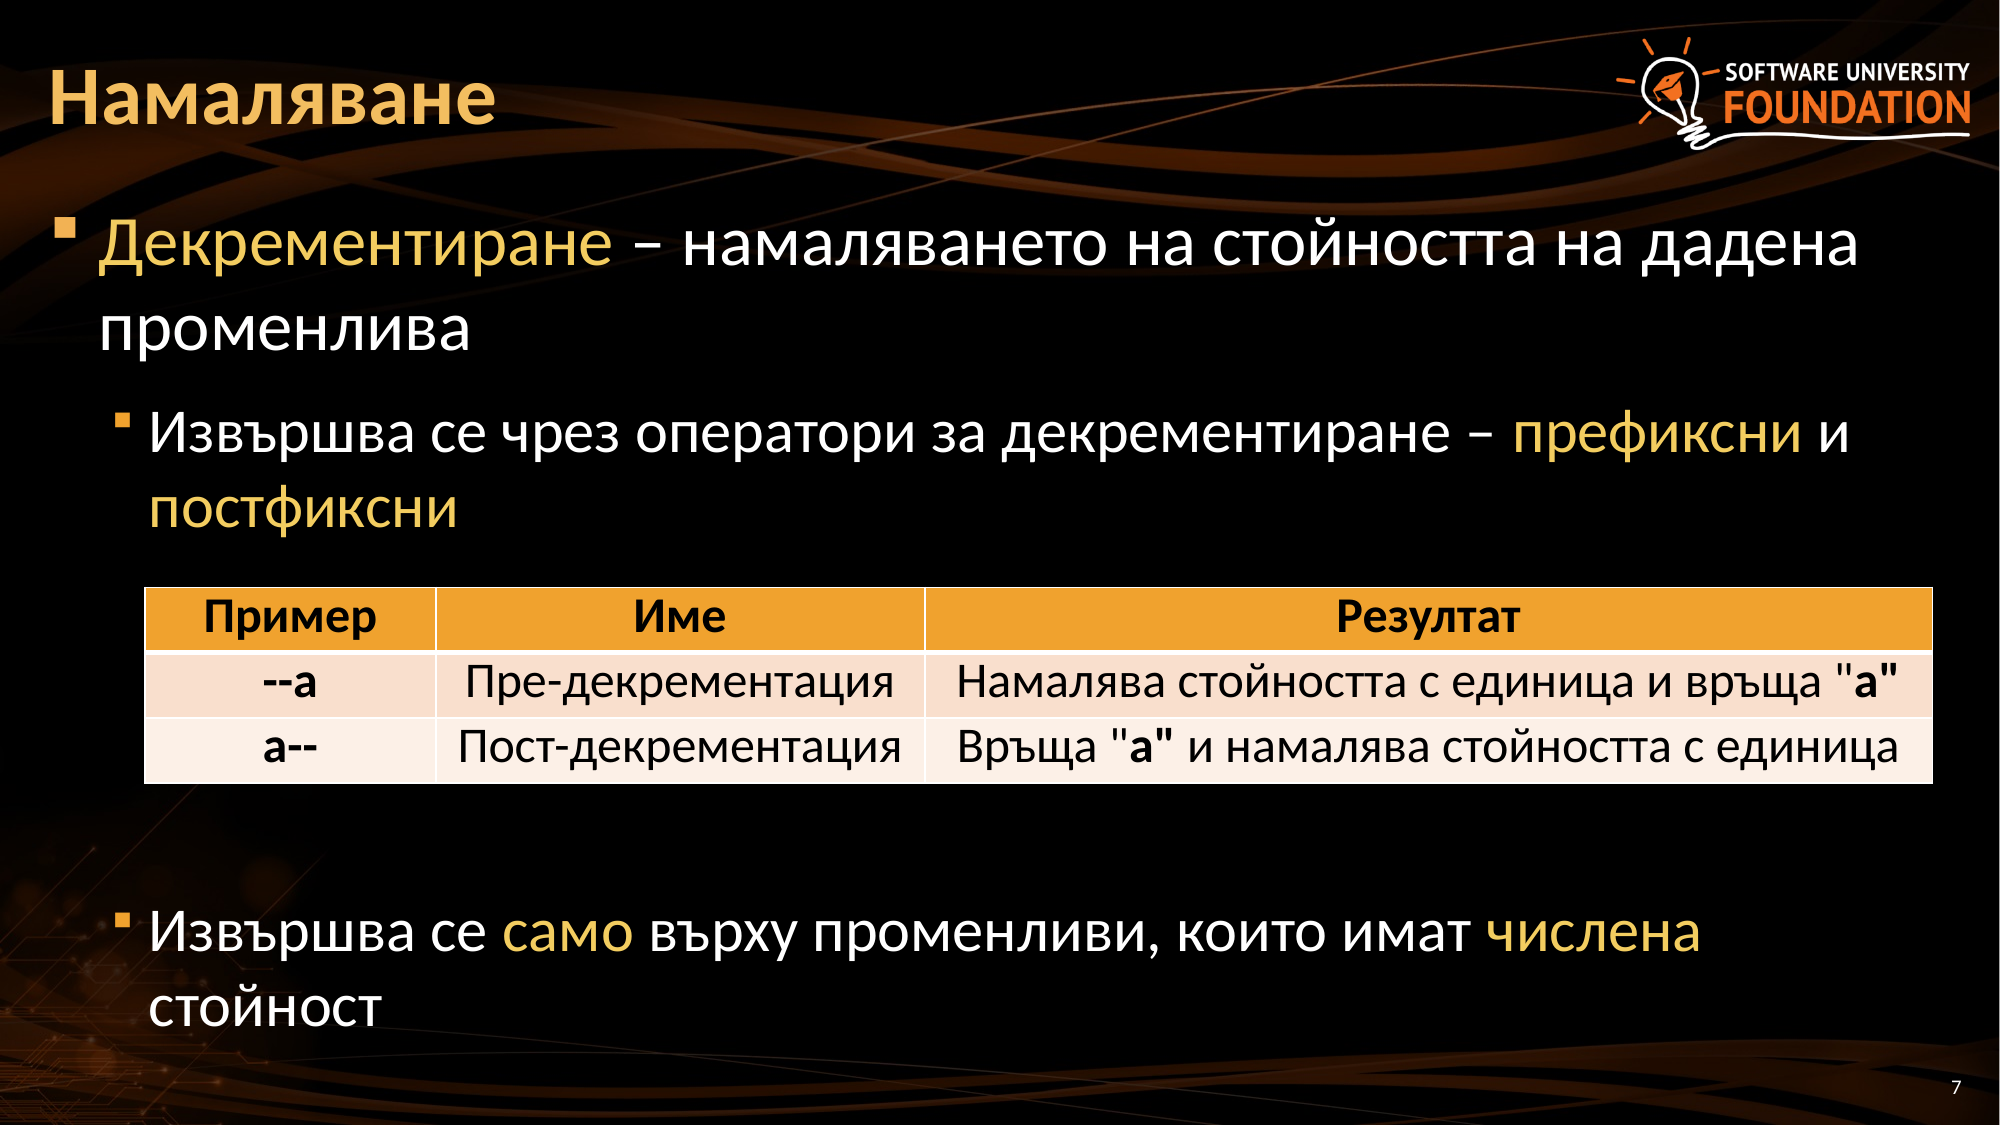

# Намаляване
Декрементиране – намаляването на стойността на дадена променлива
Извършва се чрез оператори за декрементиране – префиксни и постфиксни

Извършва се само върху променливи, които имат числена стойност

| Пример | Име | Резултат |
| --- | --- | --- |
| --a | Пре-декрементация | Намалява стойността с единица и връща "а" |
| а-- | Пост-декрементация | Връща "а" и намалява стойността с единица |
7